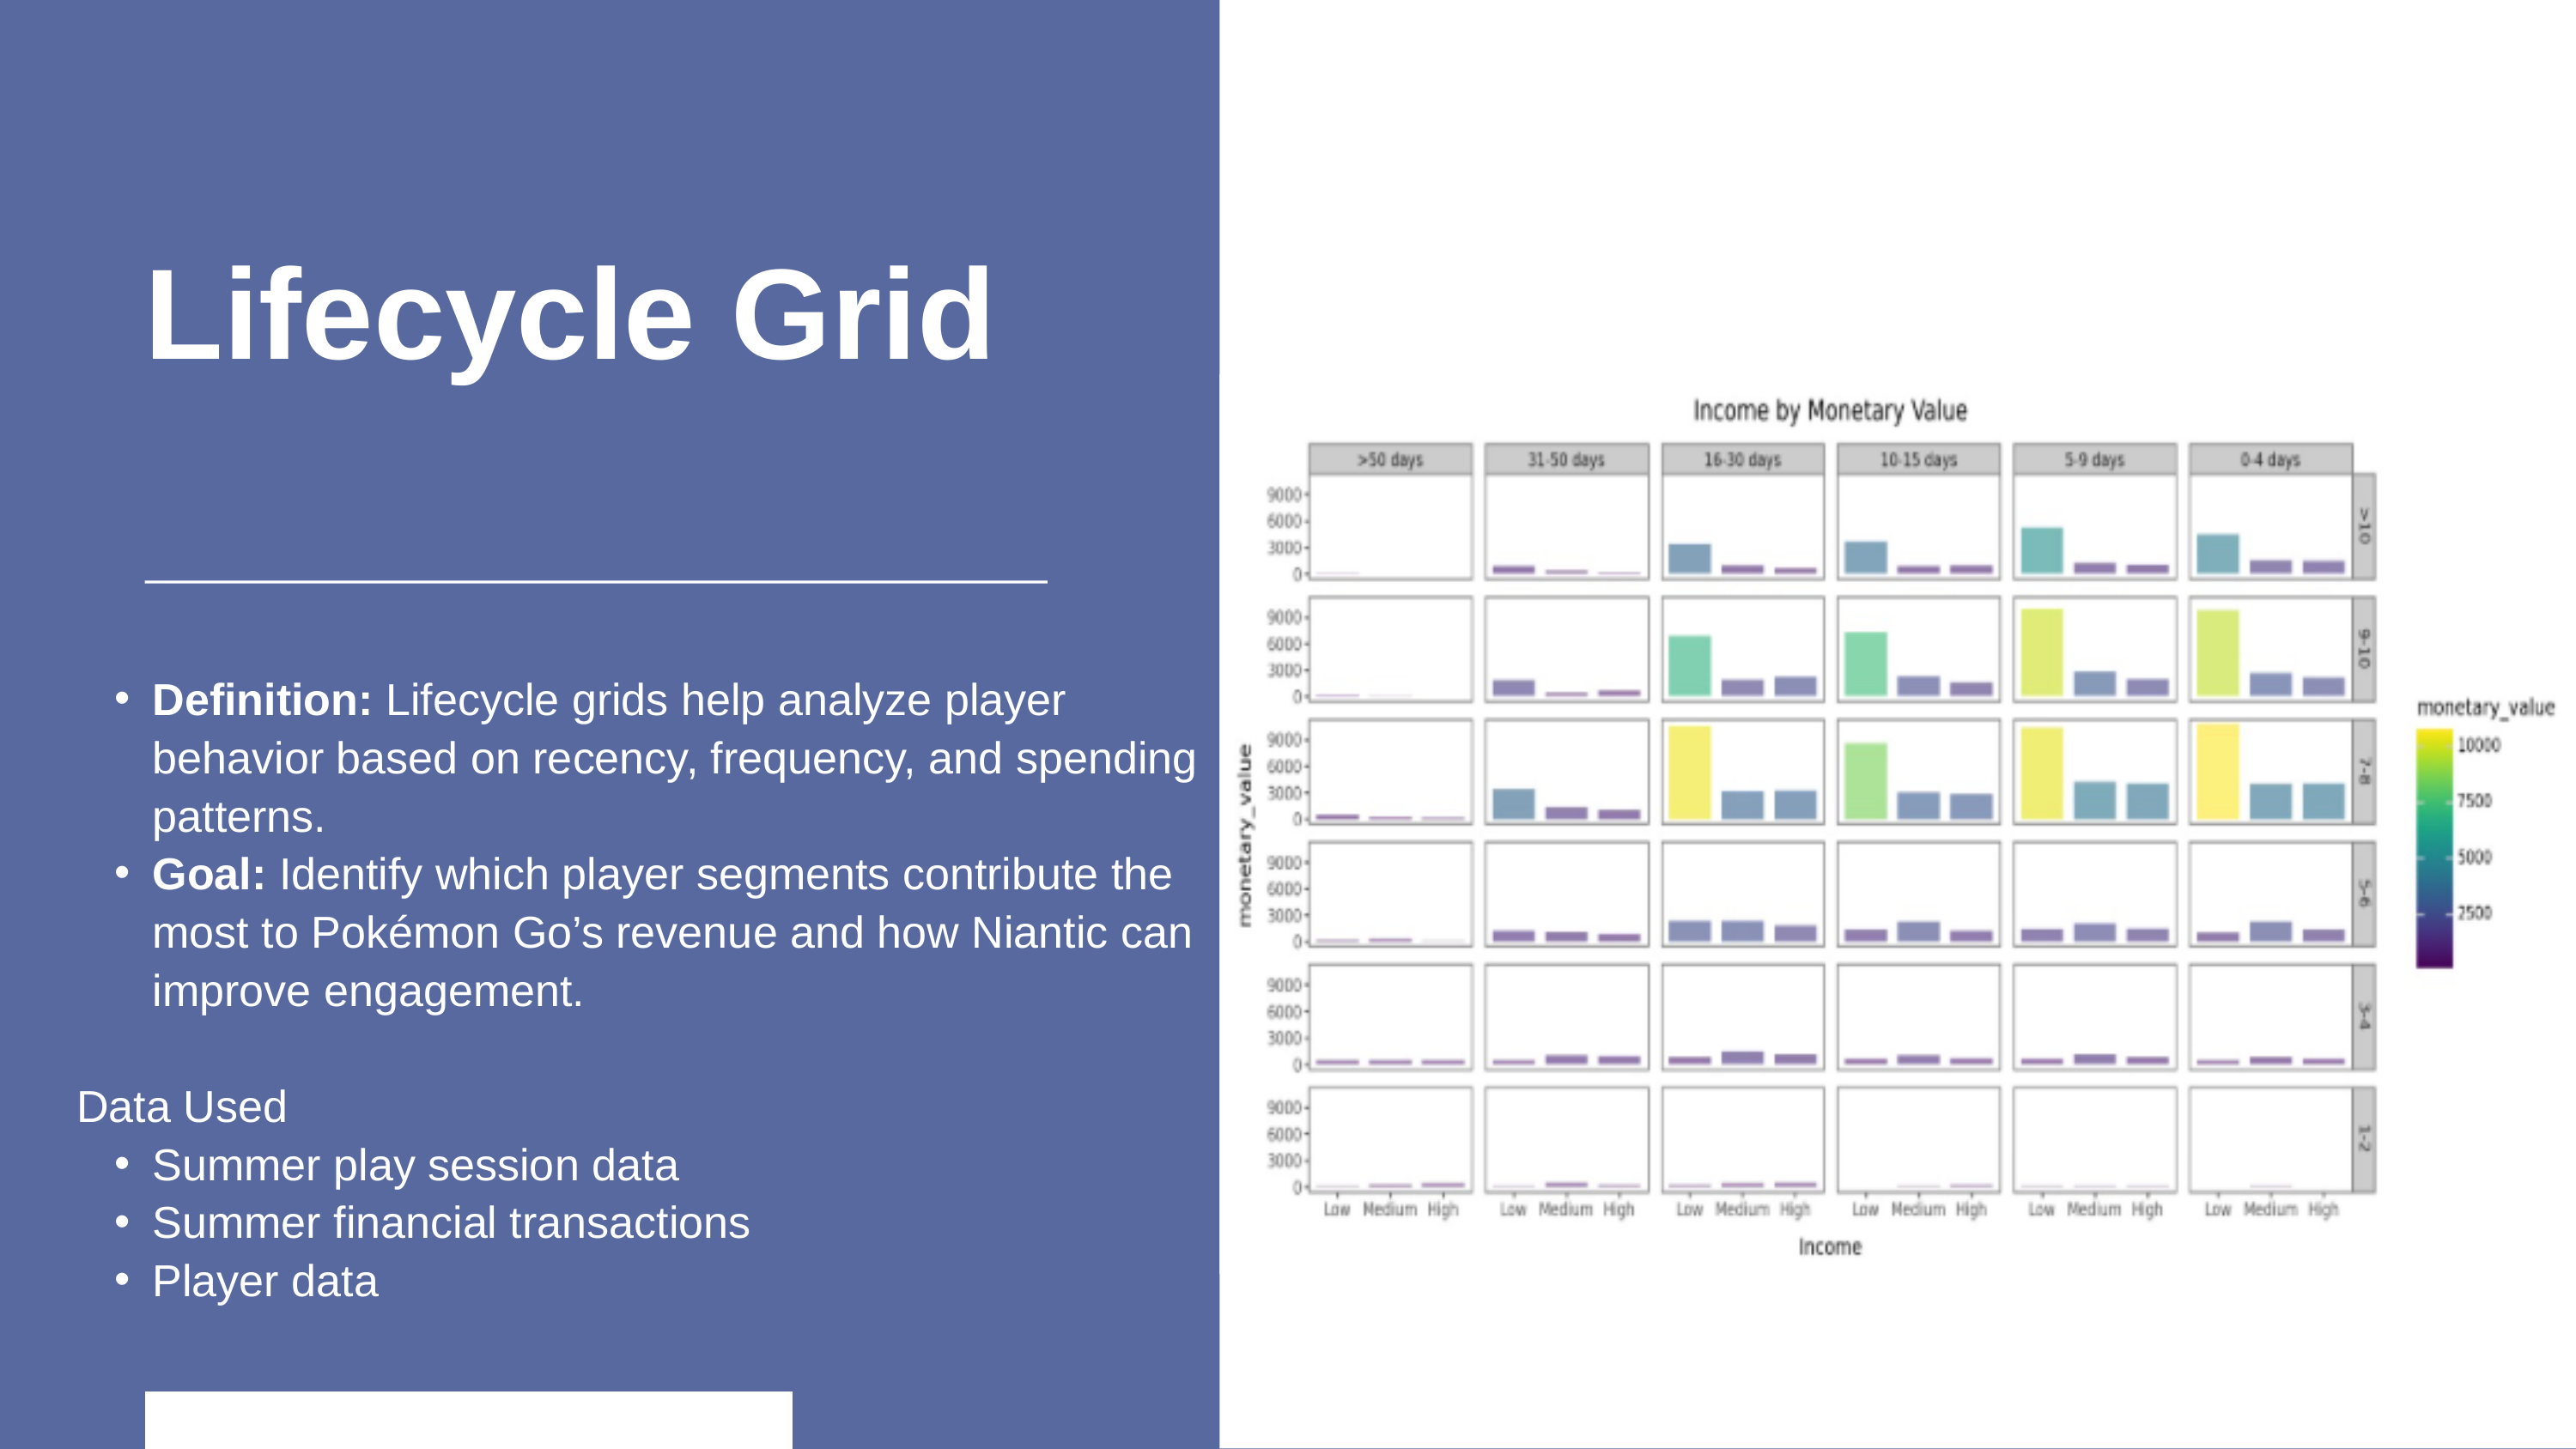

Lifecycle Grid

Definition: Lifecycle grids help analyze player behavior based on recency, frequency, and spending patterns.
Goal: Identify which player segments contribute the most to Pokémon Go’s revenue and how Niantic can improve engagement.

Data Used
Summer play session data
Summer financial transactions
Player data